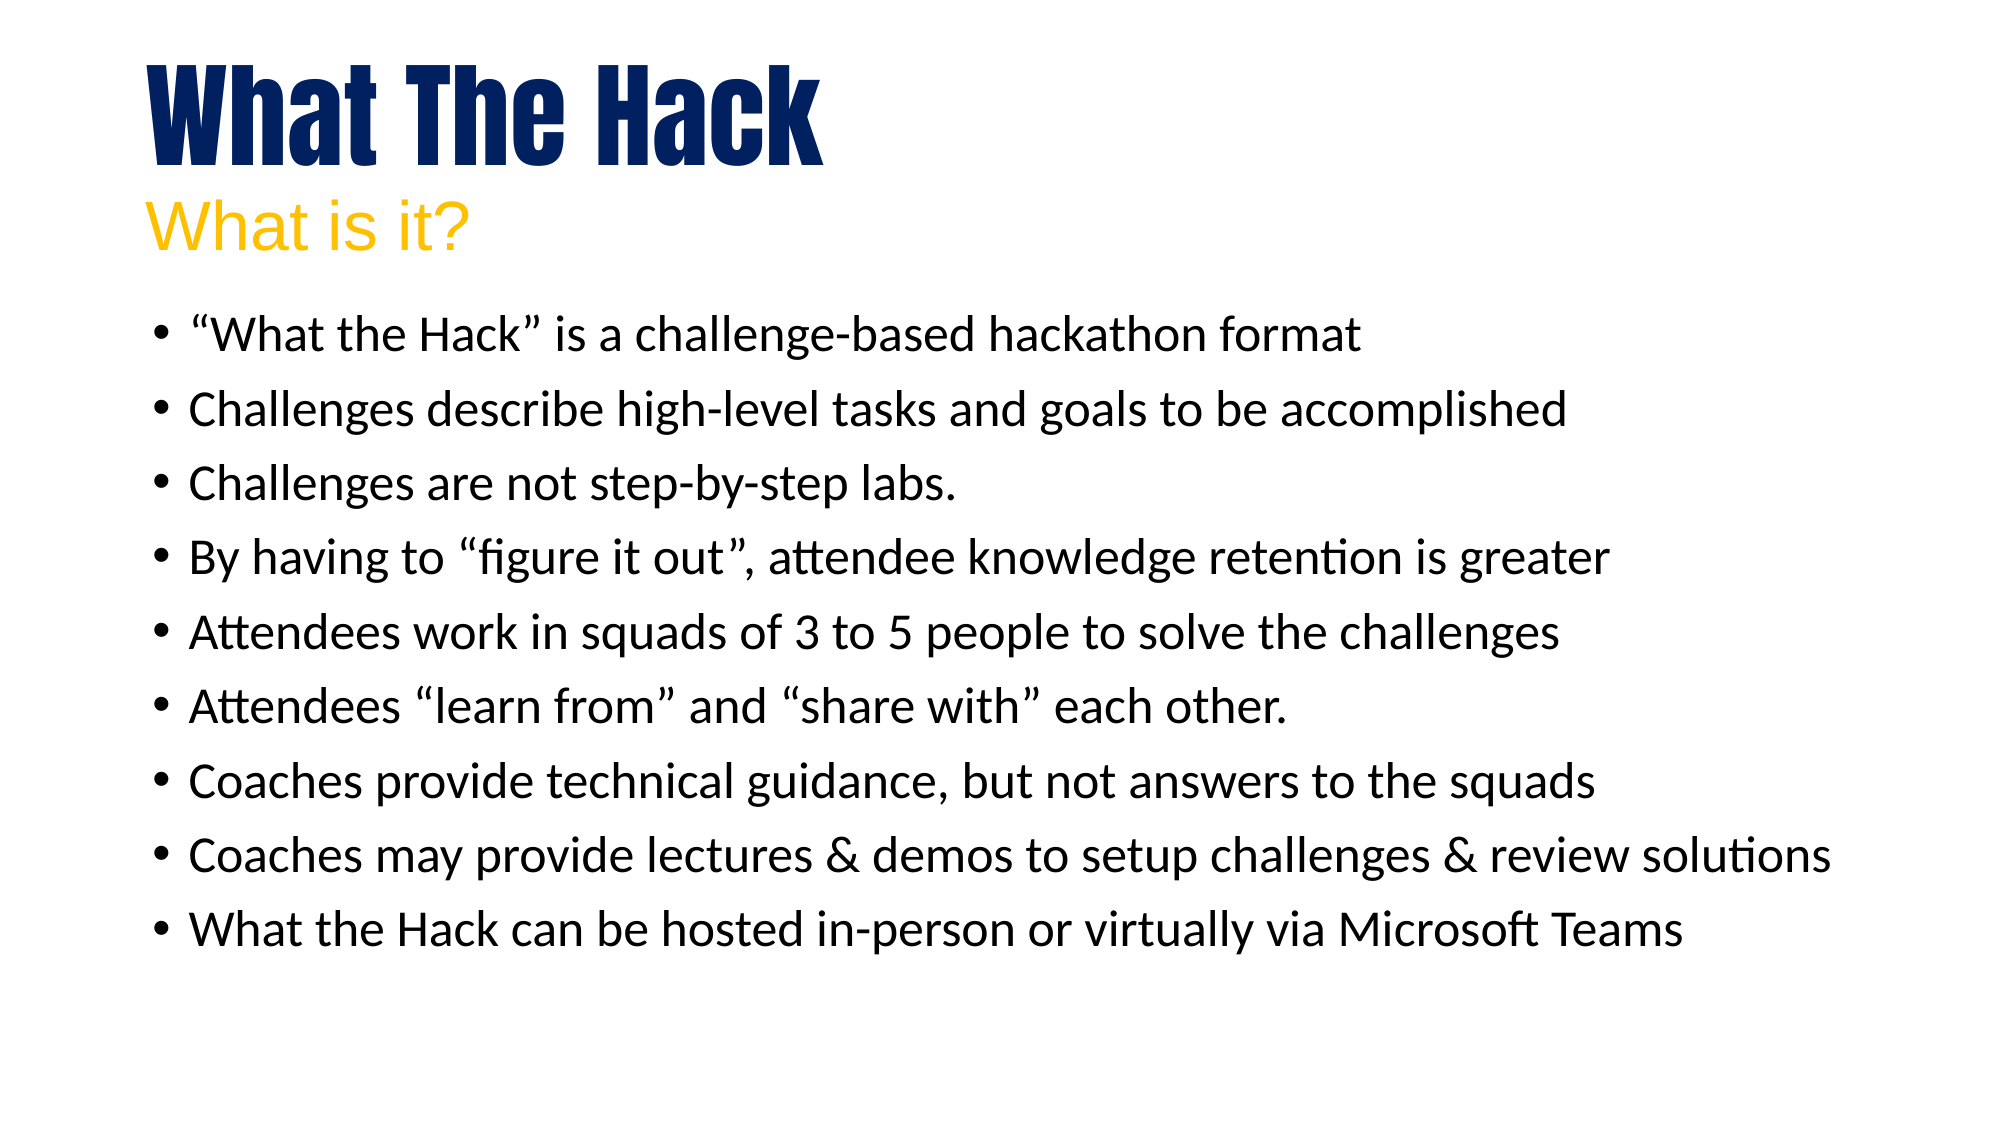

What The Hack
What is it?
“What the Hack” is a challenge-based hackathon format
Challenges describe high-level tasks and goals to be accomplished
Challenges are not step-by-step labs.
By having to “figure it out”, attendee knowledge retention is greater
Attendees work in squads of 3 to 5 people to solve the challenges
Attendees “learn from” and “share with” each other.
Coaches provide technical guidance, but not answers to the squads
Coaches may provide lectures & demos to setup challenges & review solutions
What the Hack can be hosted in-person or virtually via Microsoft Teams